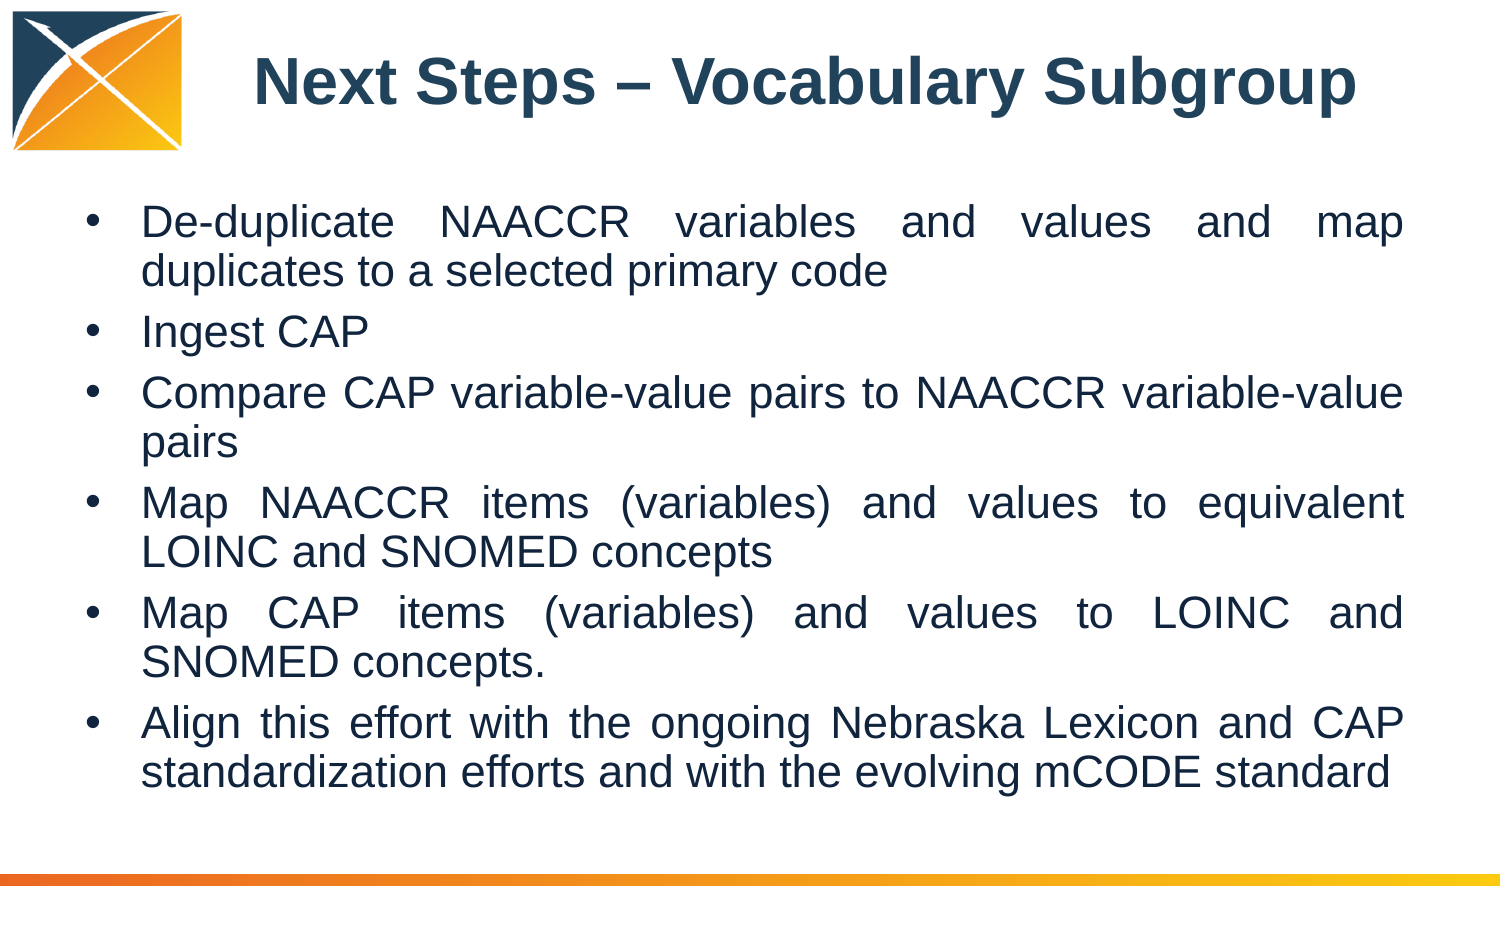

# Next Steps – Vocabulary Subgroup
De-duplicate NAACCR variables and values and map duplicates to a selected primary code
Ingest CAP
Compare CAP variable-value pairs to NAACCR variable-value pairs
Map NAACCR items (variables) and values to equivalent LOINC and SNOMED concepts
Map CAP items (variables) and values to LOINC and SNOMED concepts.
Align this effort with the ongoing Nebraska Lexicon and CAP standardization efforts and with the evolving mCODE standard